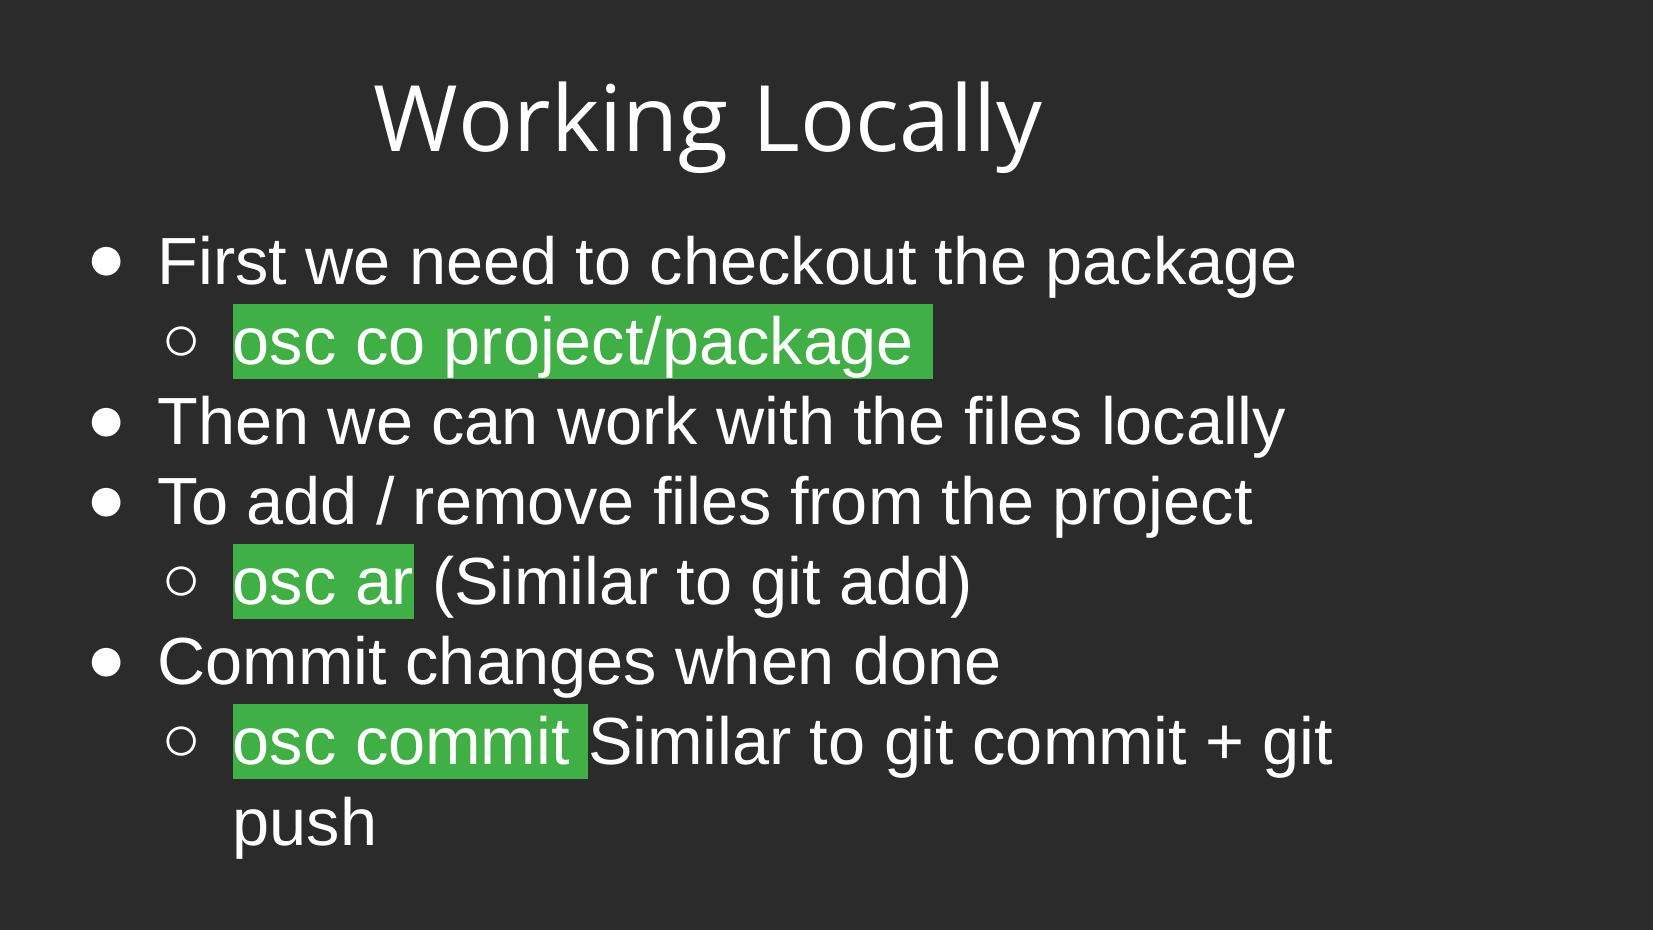

# Working Locally
First we need to checkout the package
osc co project/package
Then we can work with the files locally
To add / remove files from the project
osc ar (Similar to git add)
Commit changes when done
osc commit Similar to git commit + git push